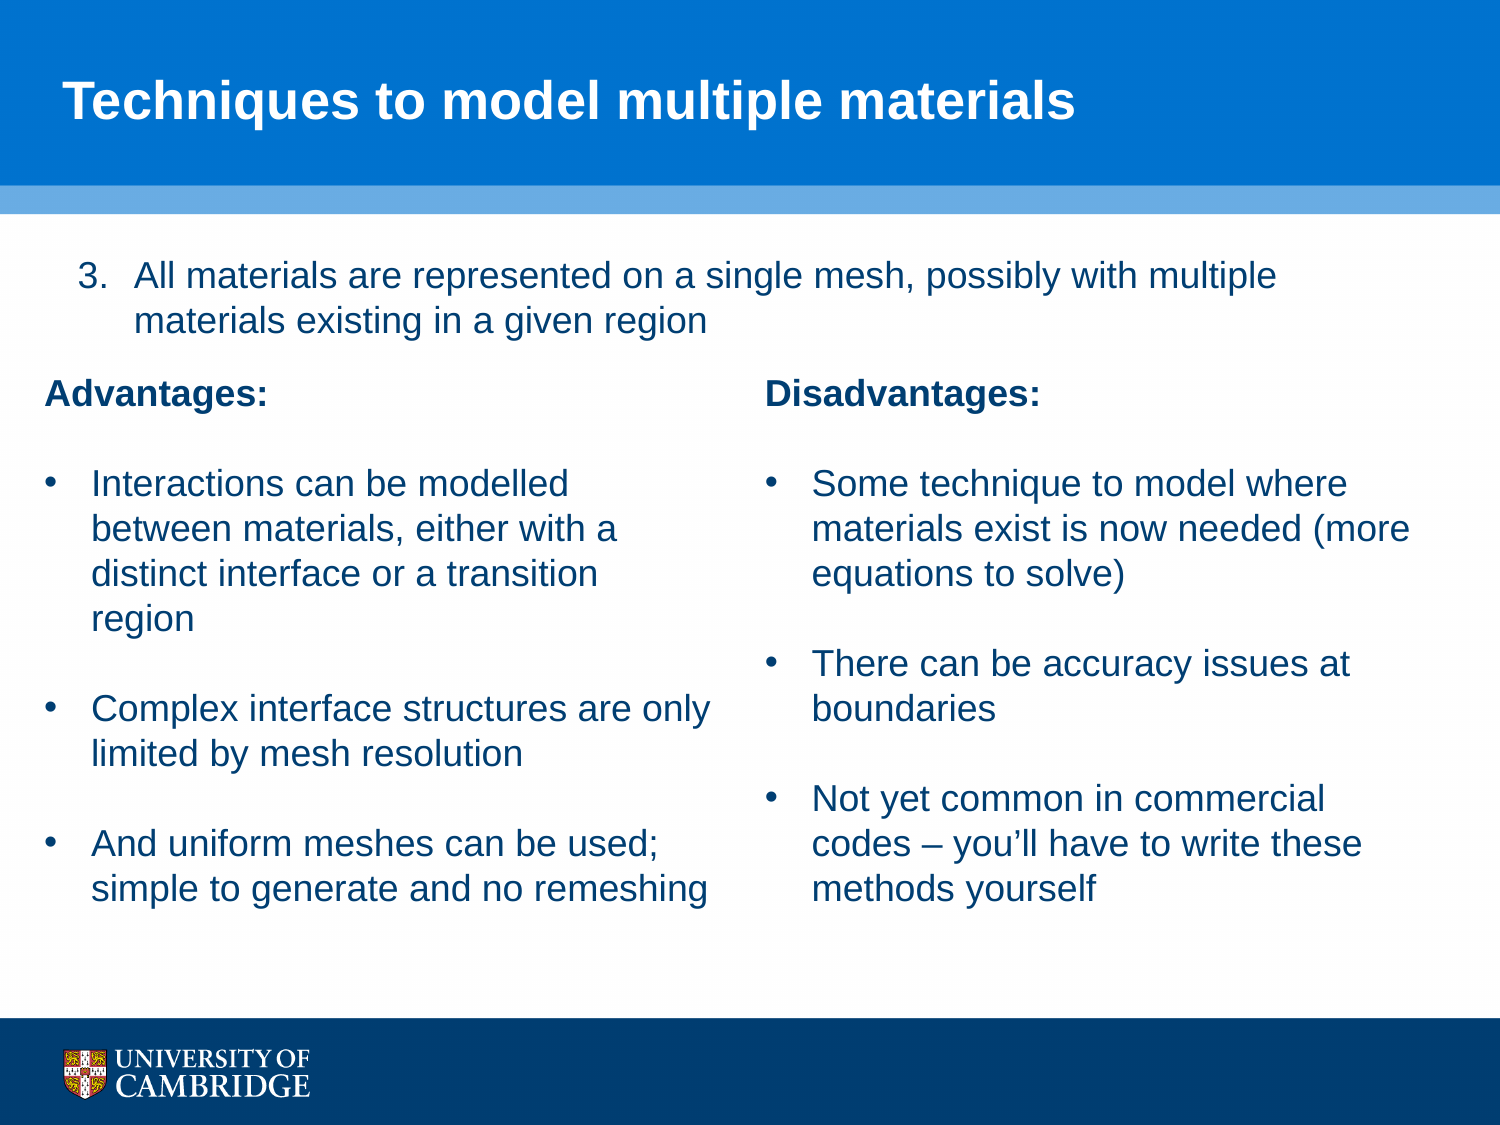

# Techniques to model multiple materials
All materials are represented on a single mesh, possibly with multiple materials existing in a given region
Advantages:

Interactions can be modelled between materials, either with a distinct interface or a transition region

Complex interface structures are only limited by mesh resolution

And uniform meshes can be used; simple to generate and no remeshing

Disadvantages:

Some technique to model where materials exist is now needed (more equations to solve)

There can be accuracy issues at boundaries

Not yet common in commercial codes – you’ll have to write these methods yourself